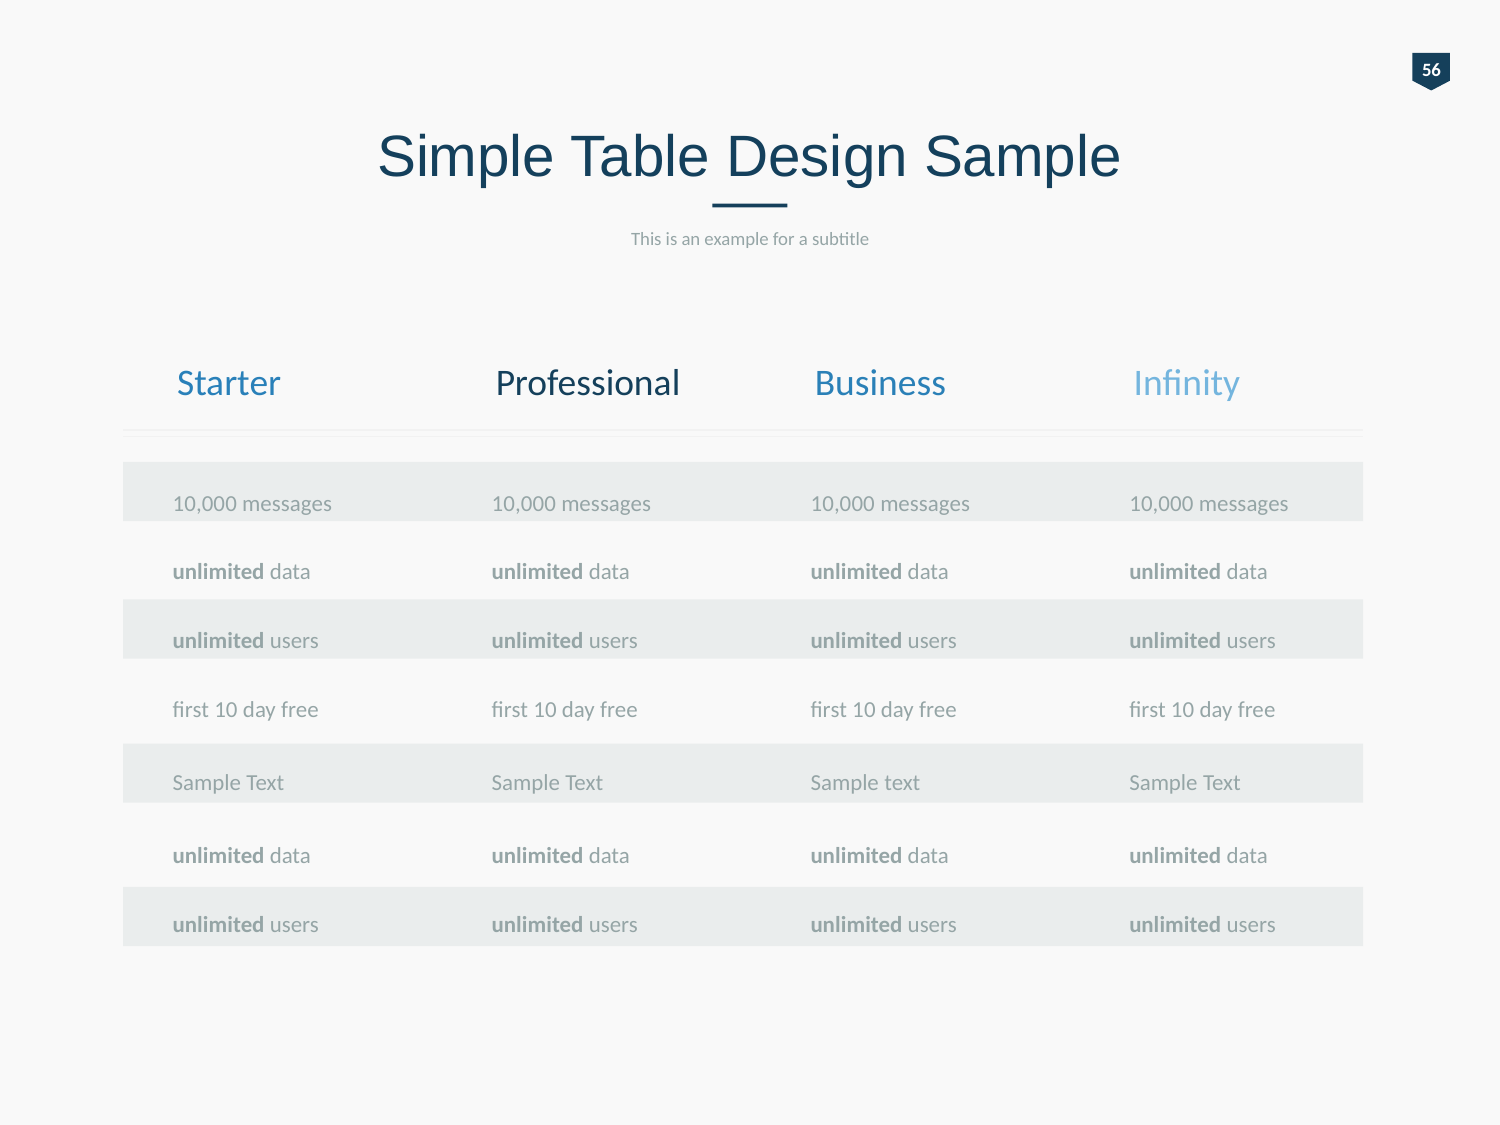

56

# Simple Table Design Sample

This is an example for a subtitle
Starter
10,000 messages 
unlimited data 
unlimited users 
first 10 day free
Sample Text
unlimited data 
unlimited users
Professional
10,000 messages 
unlimited data 
unlimited users 
first 10 day free
Sample Text
unlimited data 
unlimited users
Business
10,000 messages 
unlimited data 
unlimited users 
first 10 day free
Sample text
unlimited data 
unlimited users
Infinity
10,000 messages 
unlimited data 
unlimited users 
first 10 day free
Sample Text
unlimited data 
unlimited users